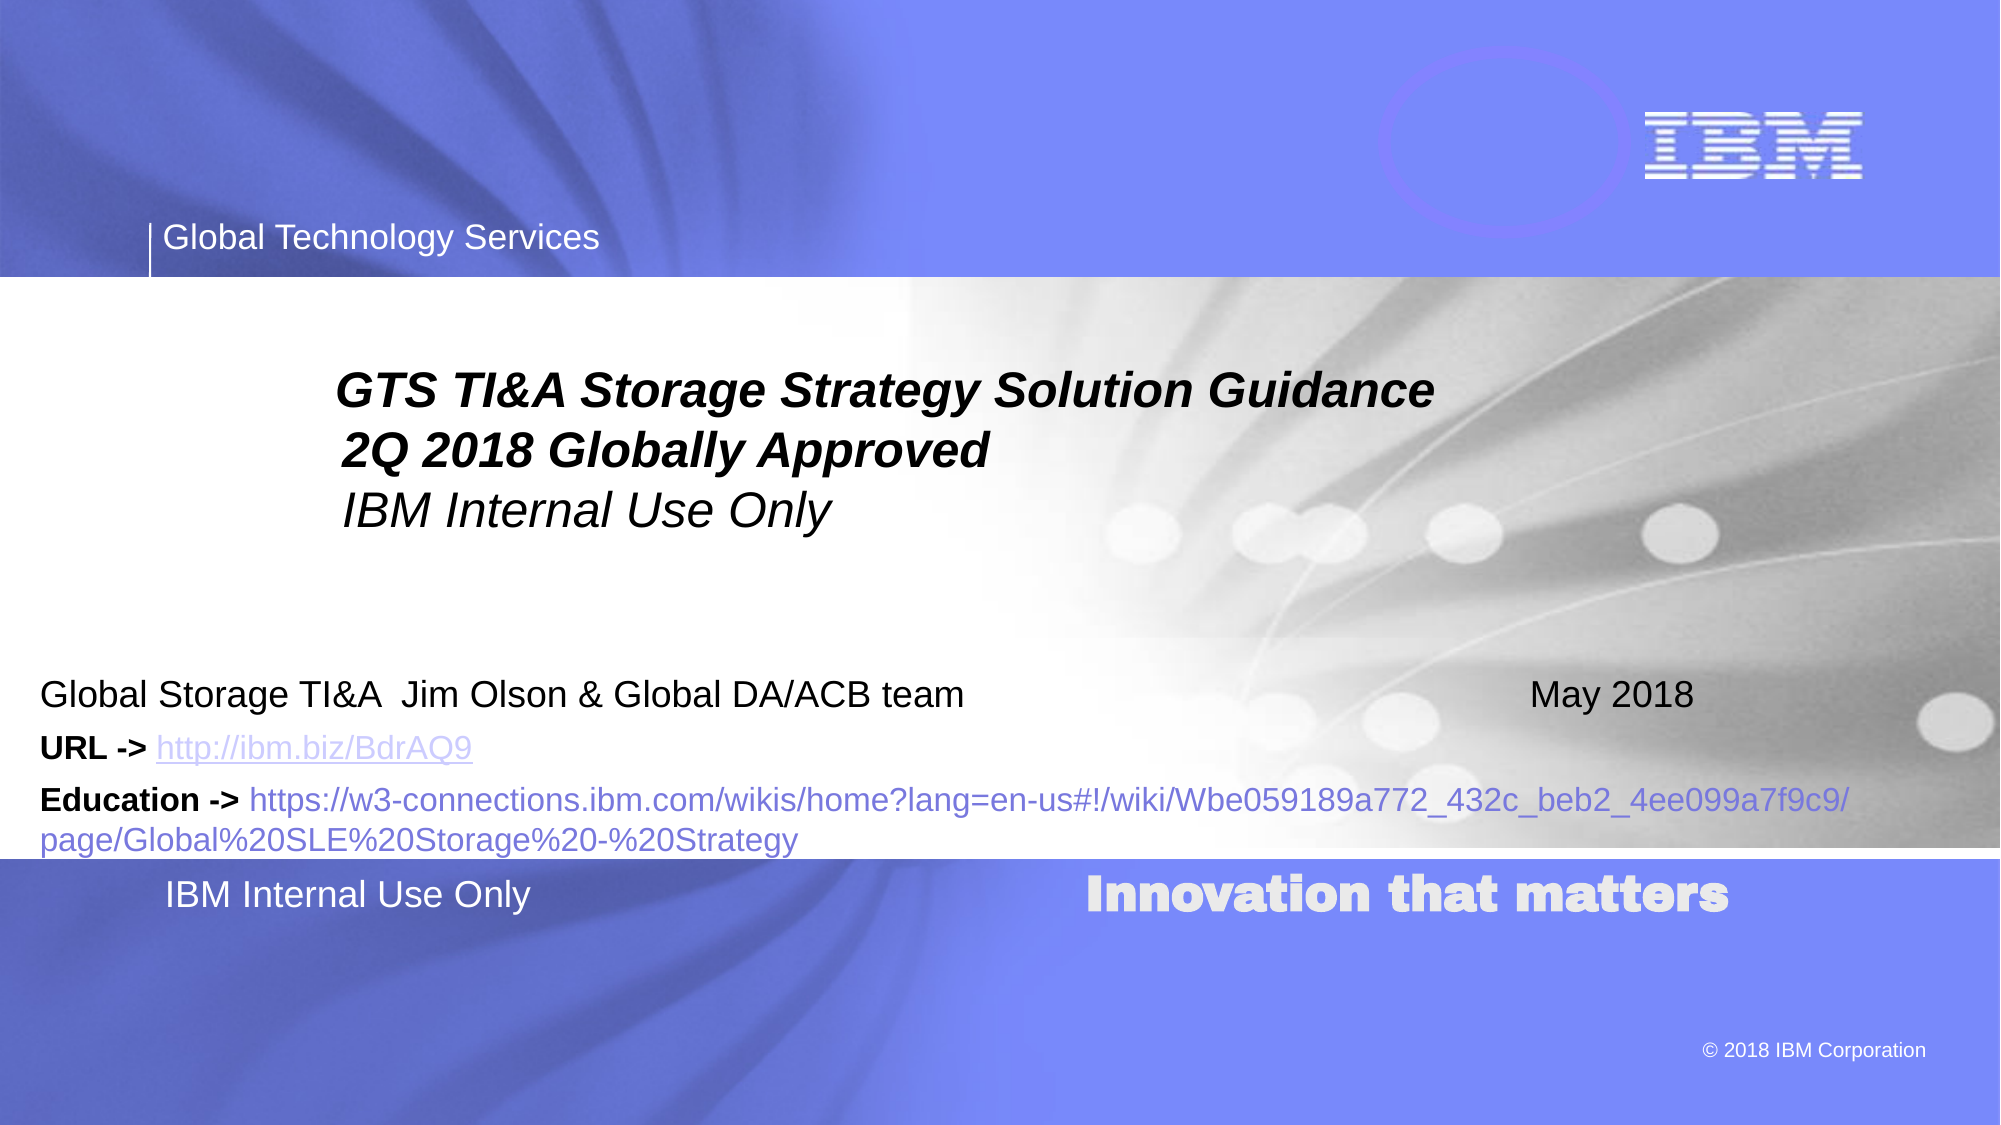

# GTS TI&A Storage Strategy Solution Guidance 2Q 2018 Globally Approved IBM Internal Use Only

Global Storage TI&A  Jim Olson & Global DA/ACB team                                                      May 2018
URL -> http://ibm.biz/BdrAQ9
Education -> https://w3-connections.ibm.com/wikis/home?lang=en-us#!/wiki/Wbe059189a772_432c_beb2_4ee099a7f9c9/page/Global%20SLE%20Storage%20-%20Strategy